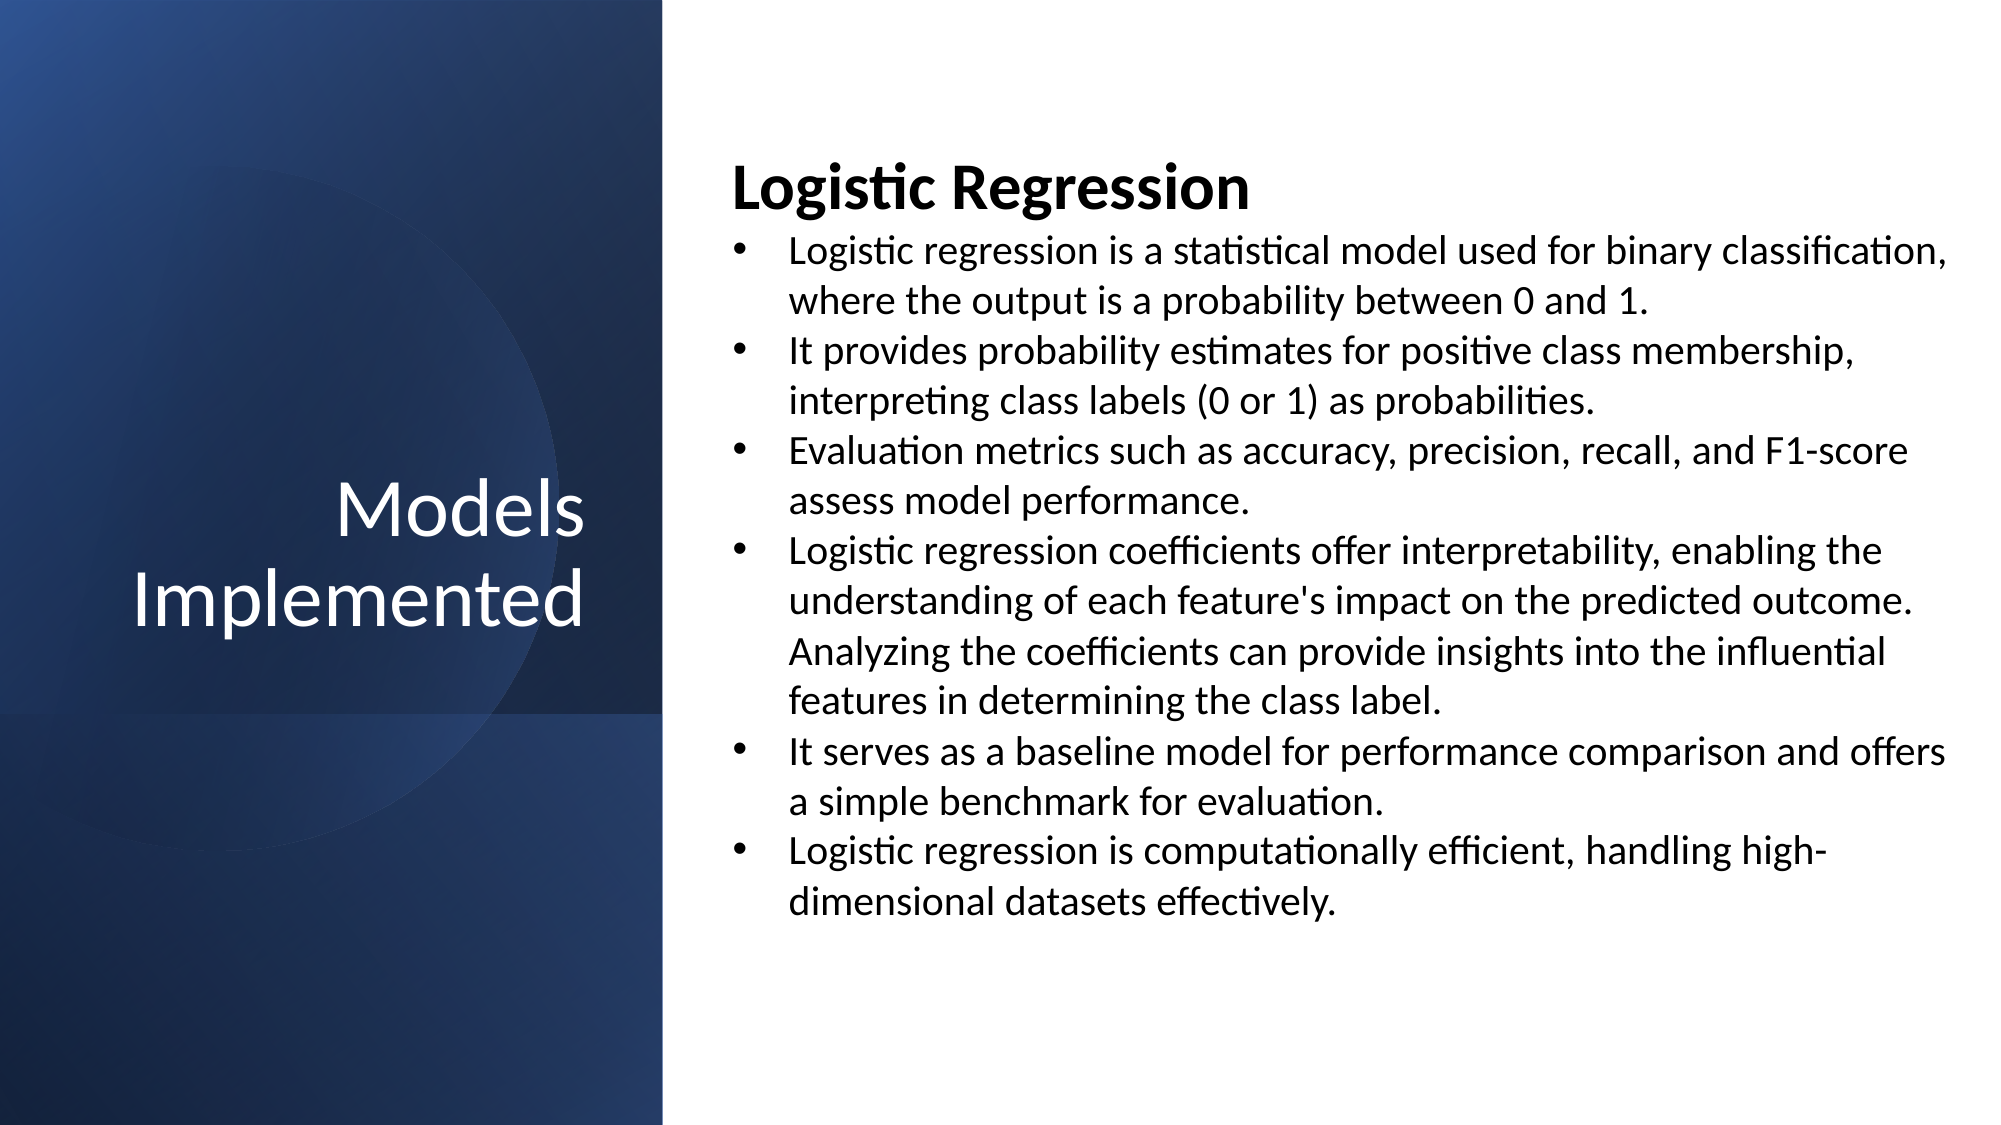

Models Implemented

Logistic Regression
Logistic regression is a statistical model used for binary classification, where the output is a probability between 0 and 1.
It provides probability estimates for positive class membership, interpreting class labels (0 or 1) as probabilities.
Evaluation metrics such as accuracy, precision, recall, and F1-score assess model performance.
Logistic regression coefficients offer interpretability, enabling the understanding of each feature's impact on the predicted outcome. Analyzing the coefficients can provide insights into the influential features in determining the class label.
It serves as a baseline model for performance comparison and offers a simple benchmark for evaluation.
Logistic regression is computationally efficient, handling high-dimensional datasets effectively.